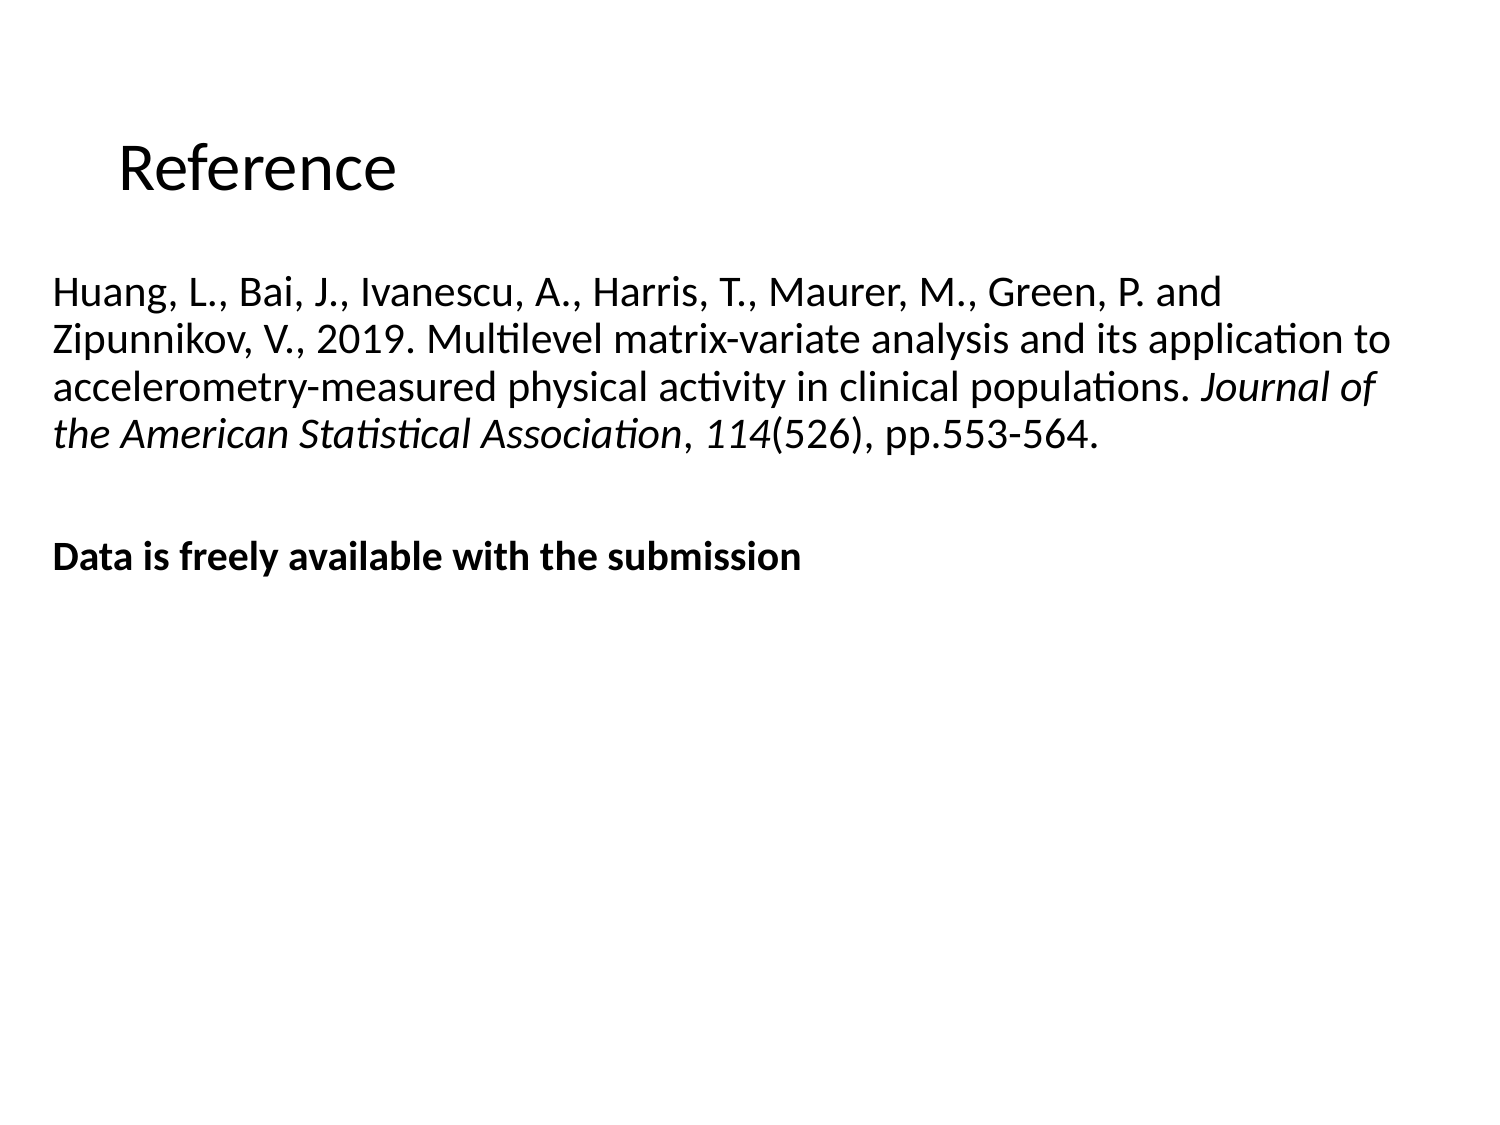

# Reference

Huang, L., Bai, J., Ivanescu, A., Harris, T., Maurer, M., Green, P. and Zipunnikov, V., 2019. Multilevel matrix-variate analysis and its application to accelerometry-measured physical activity in clinical populations. Journal of the American Statistical Association, 114(526), pp.553-564.

Data is freely available with the submission